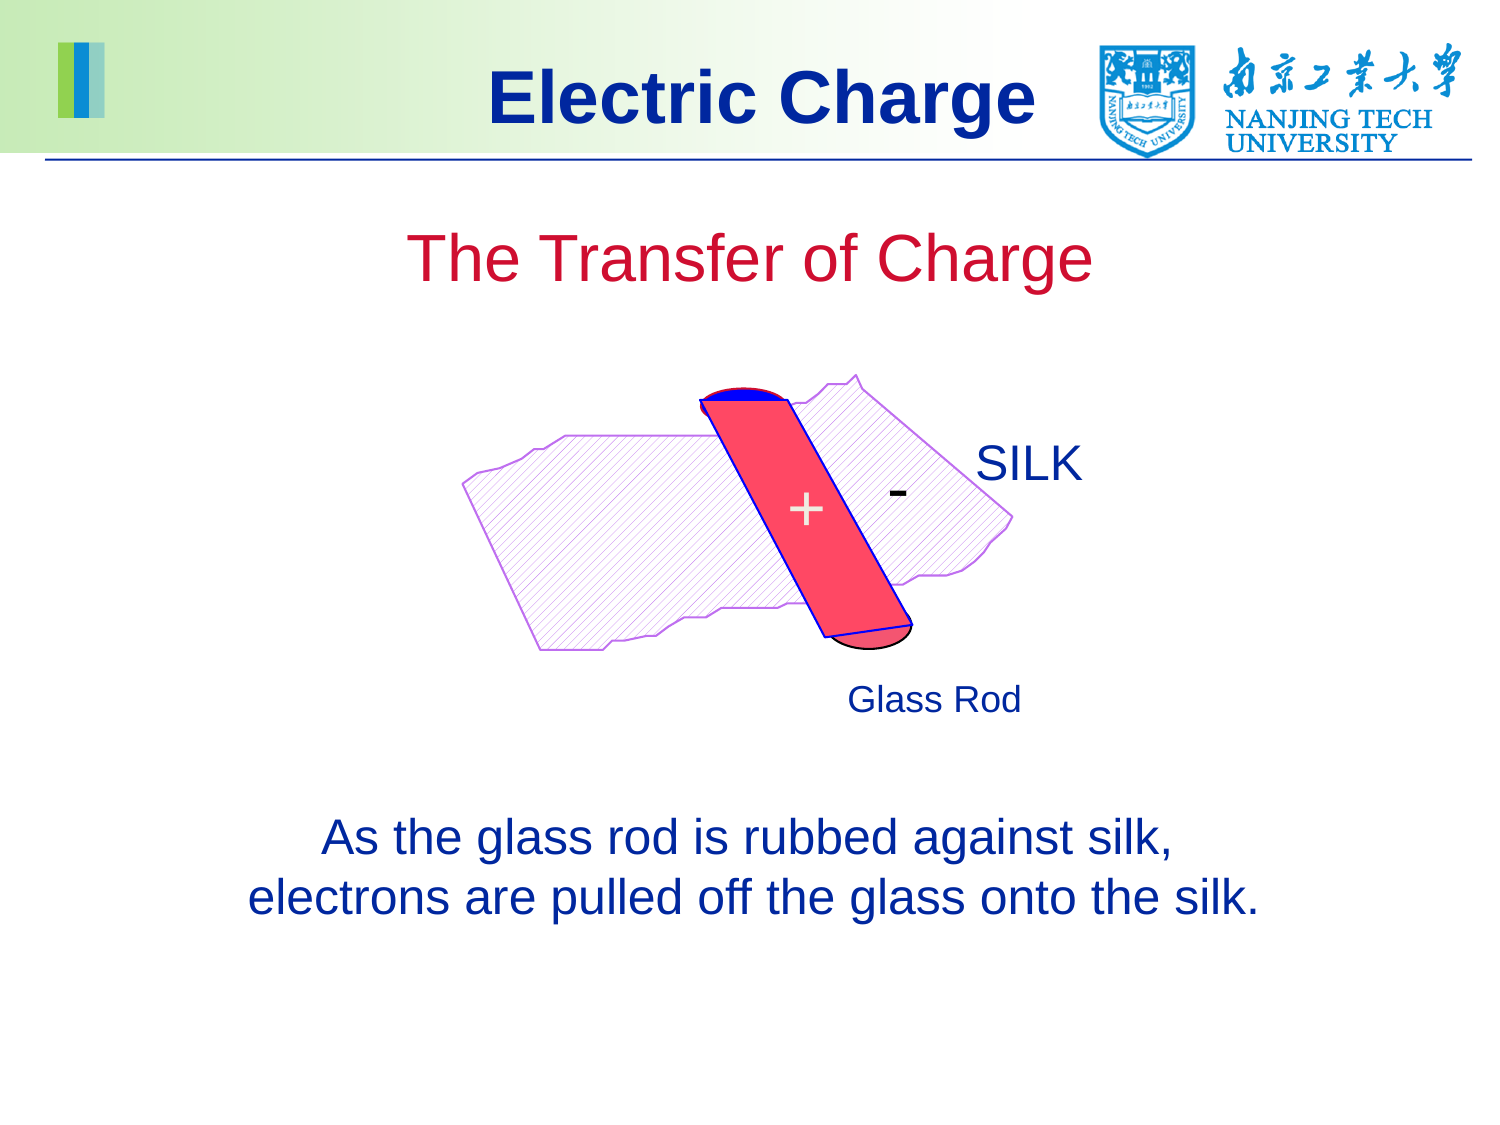

Electric Charge

The Transfer of Charge

Glass Rod
SILK
-
+

As the glass rod is rubbed against silk,
electrons are pulled off the glass onto the silk.